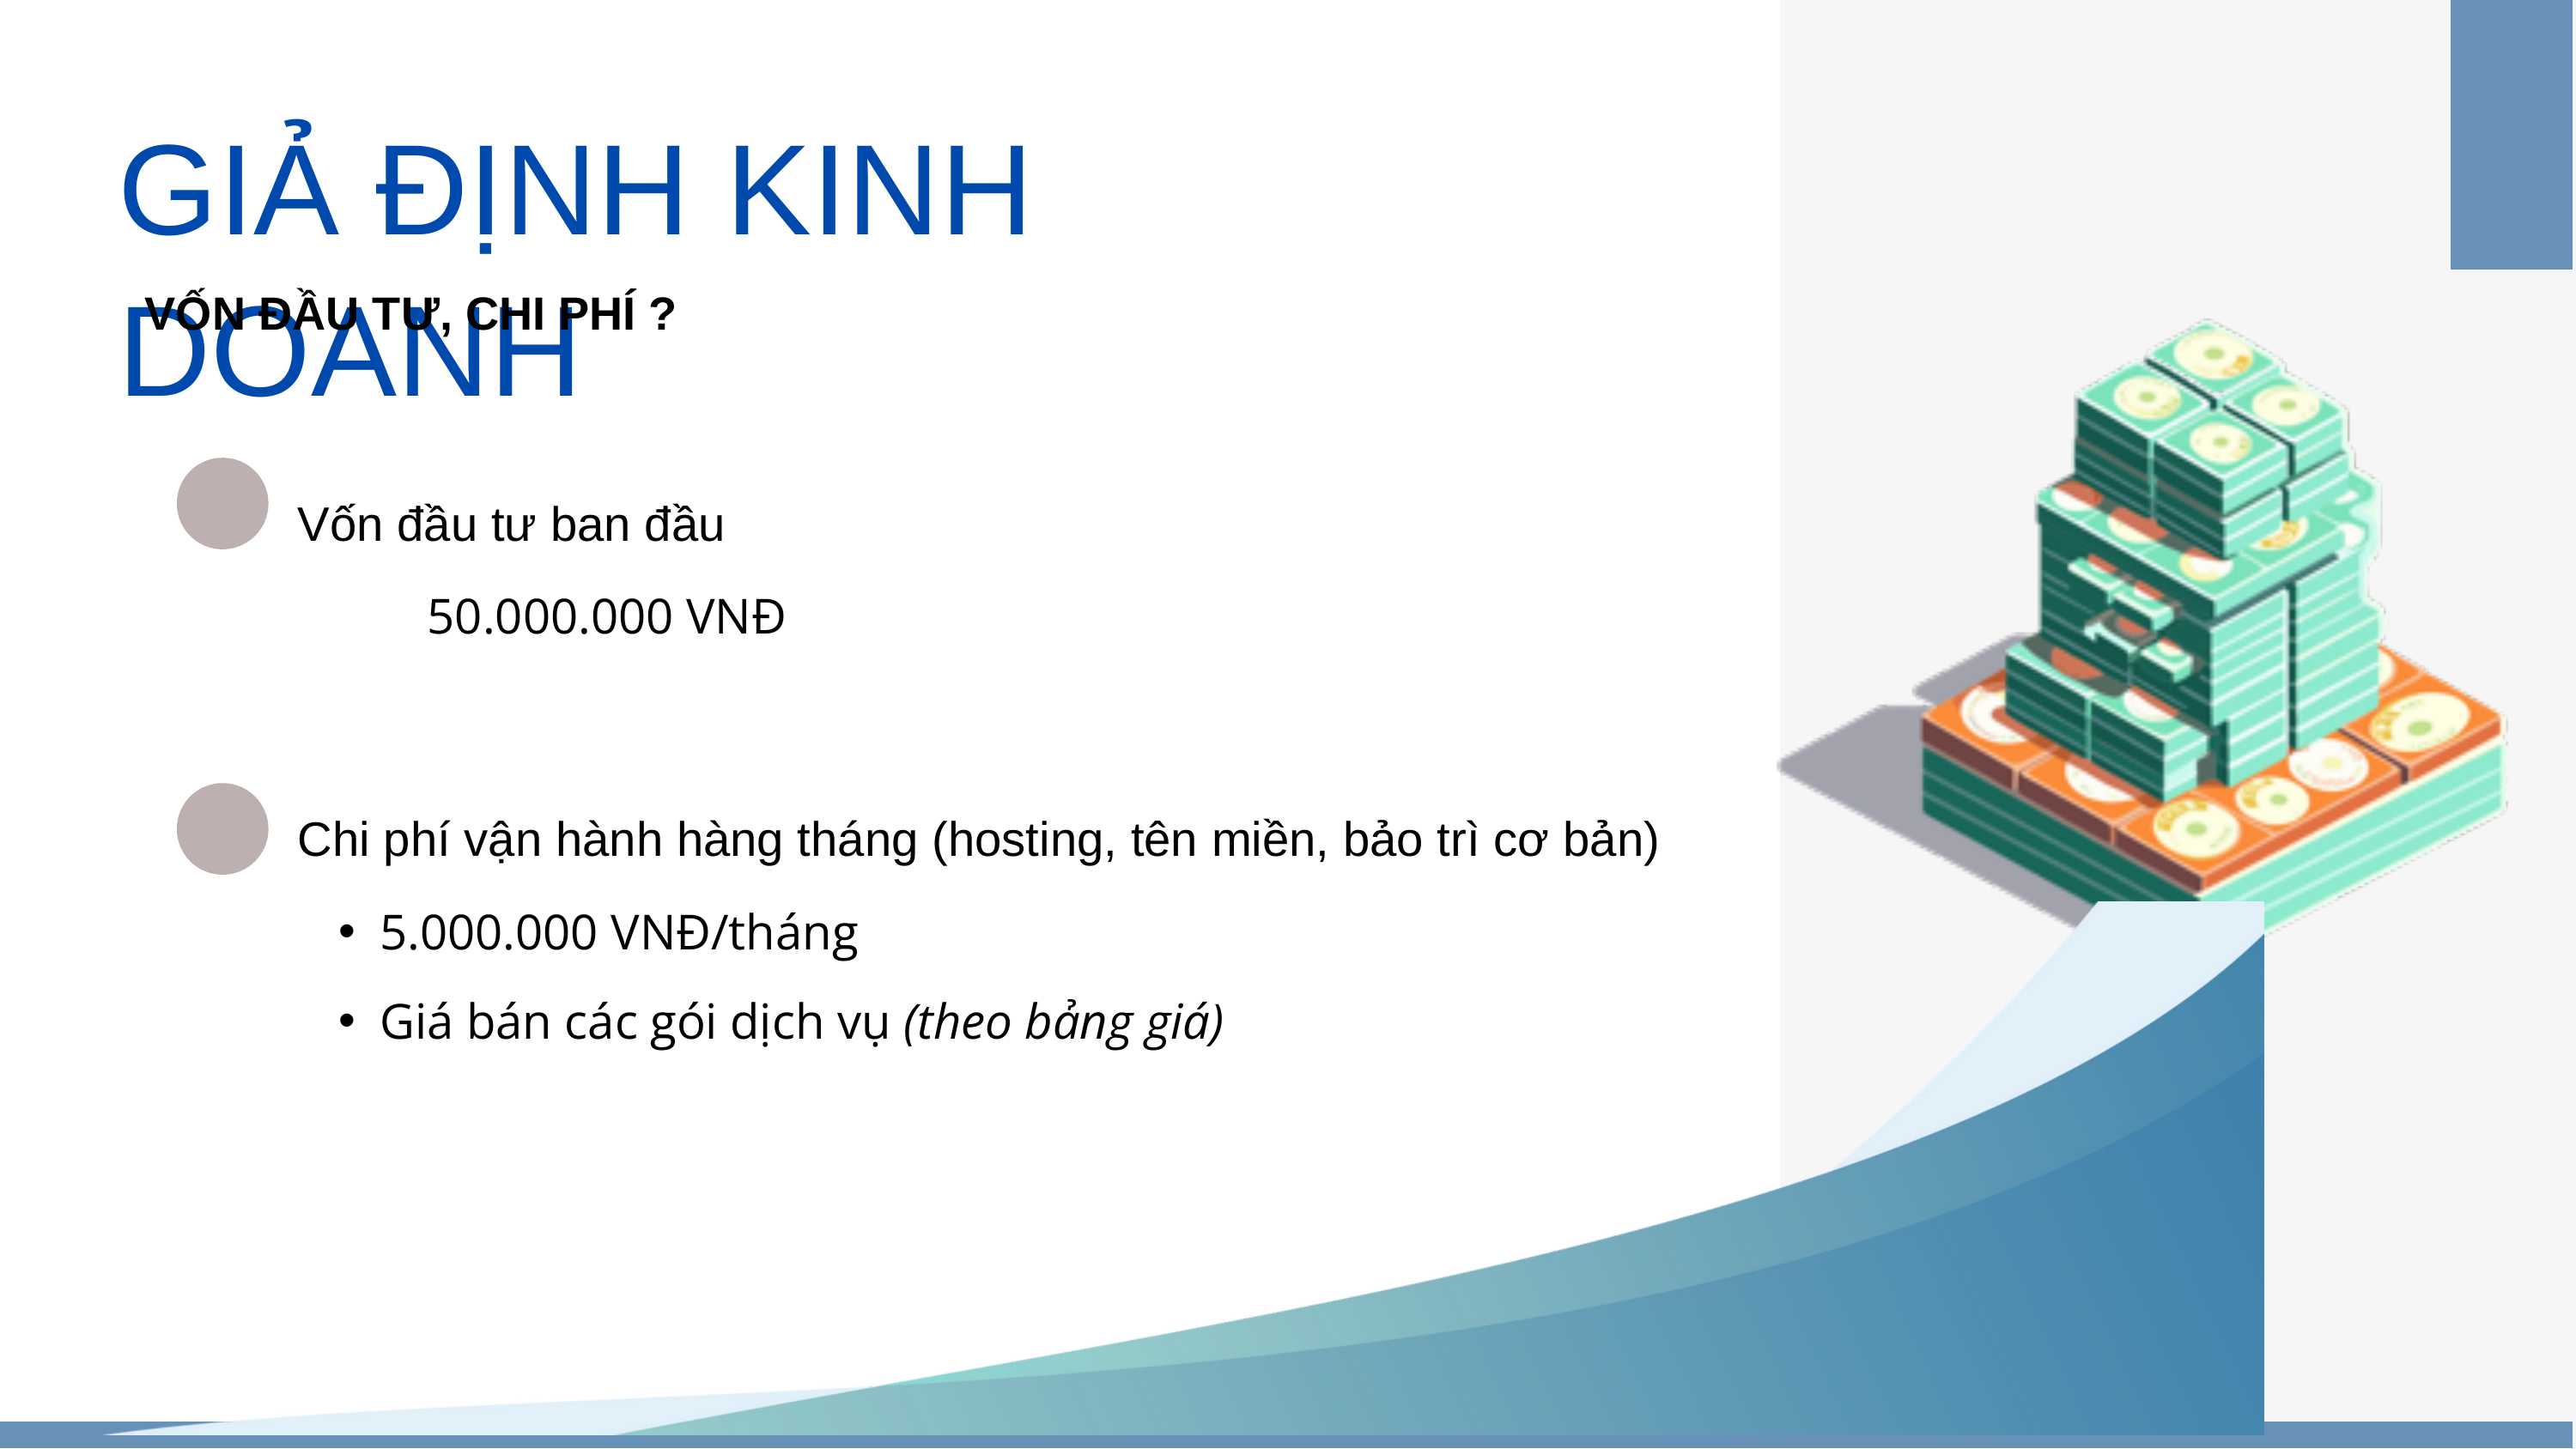

GIẢ ĐỊNH KINH DOANH

VỐN ĐẦU TƯ, CHI PHÍ ?

Vốn đầu tư ban đầu
50.000.000 VNĐ

Chi phí vận hành hàng tháng (hosting, tên miền, bảo trì cơ bản)
5.000.000 VNĐ/tháng
Giá bán các gói dịch vụ (theo bảng giá)